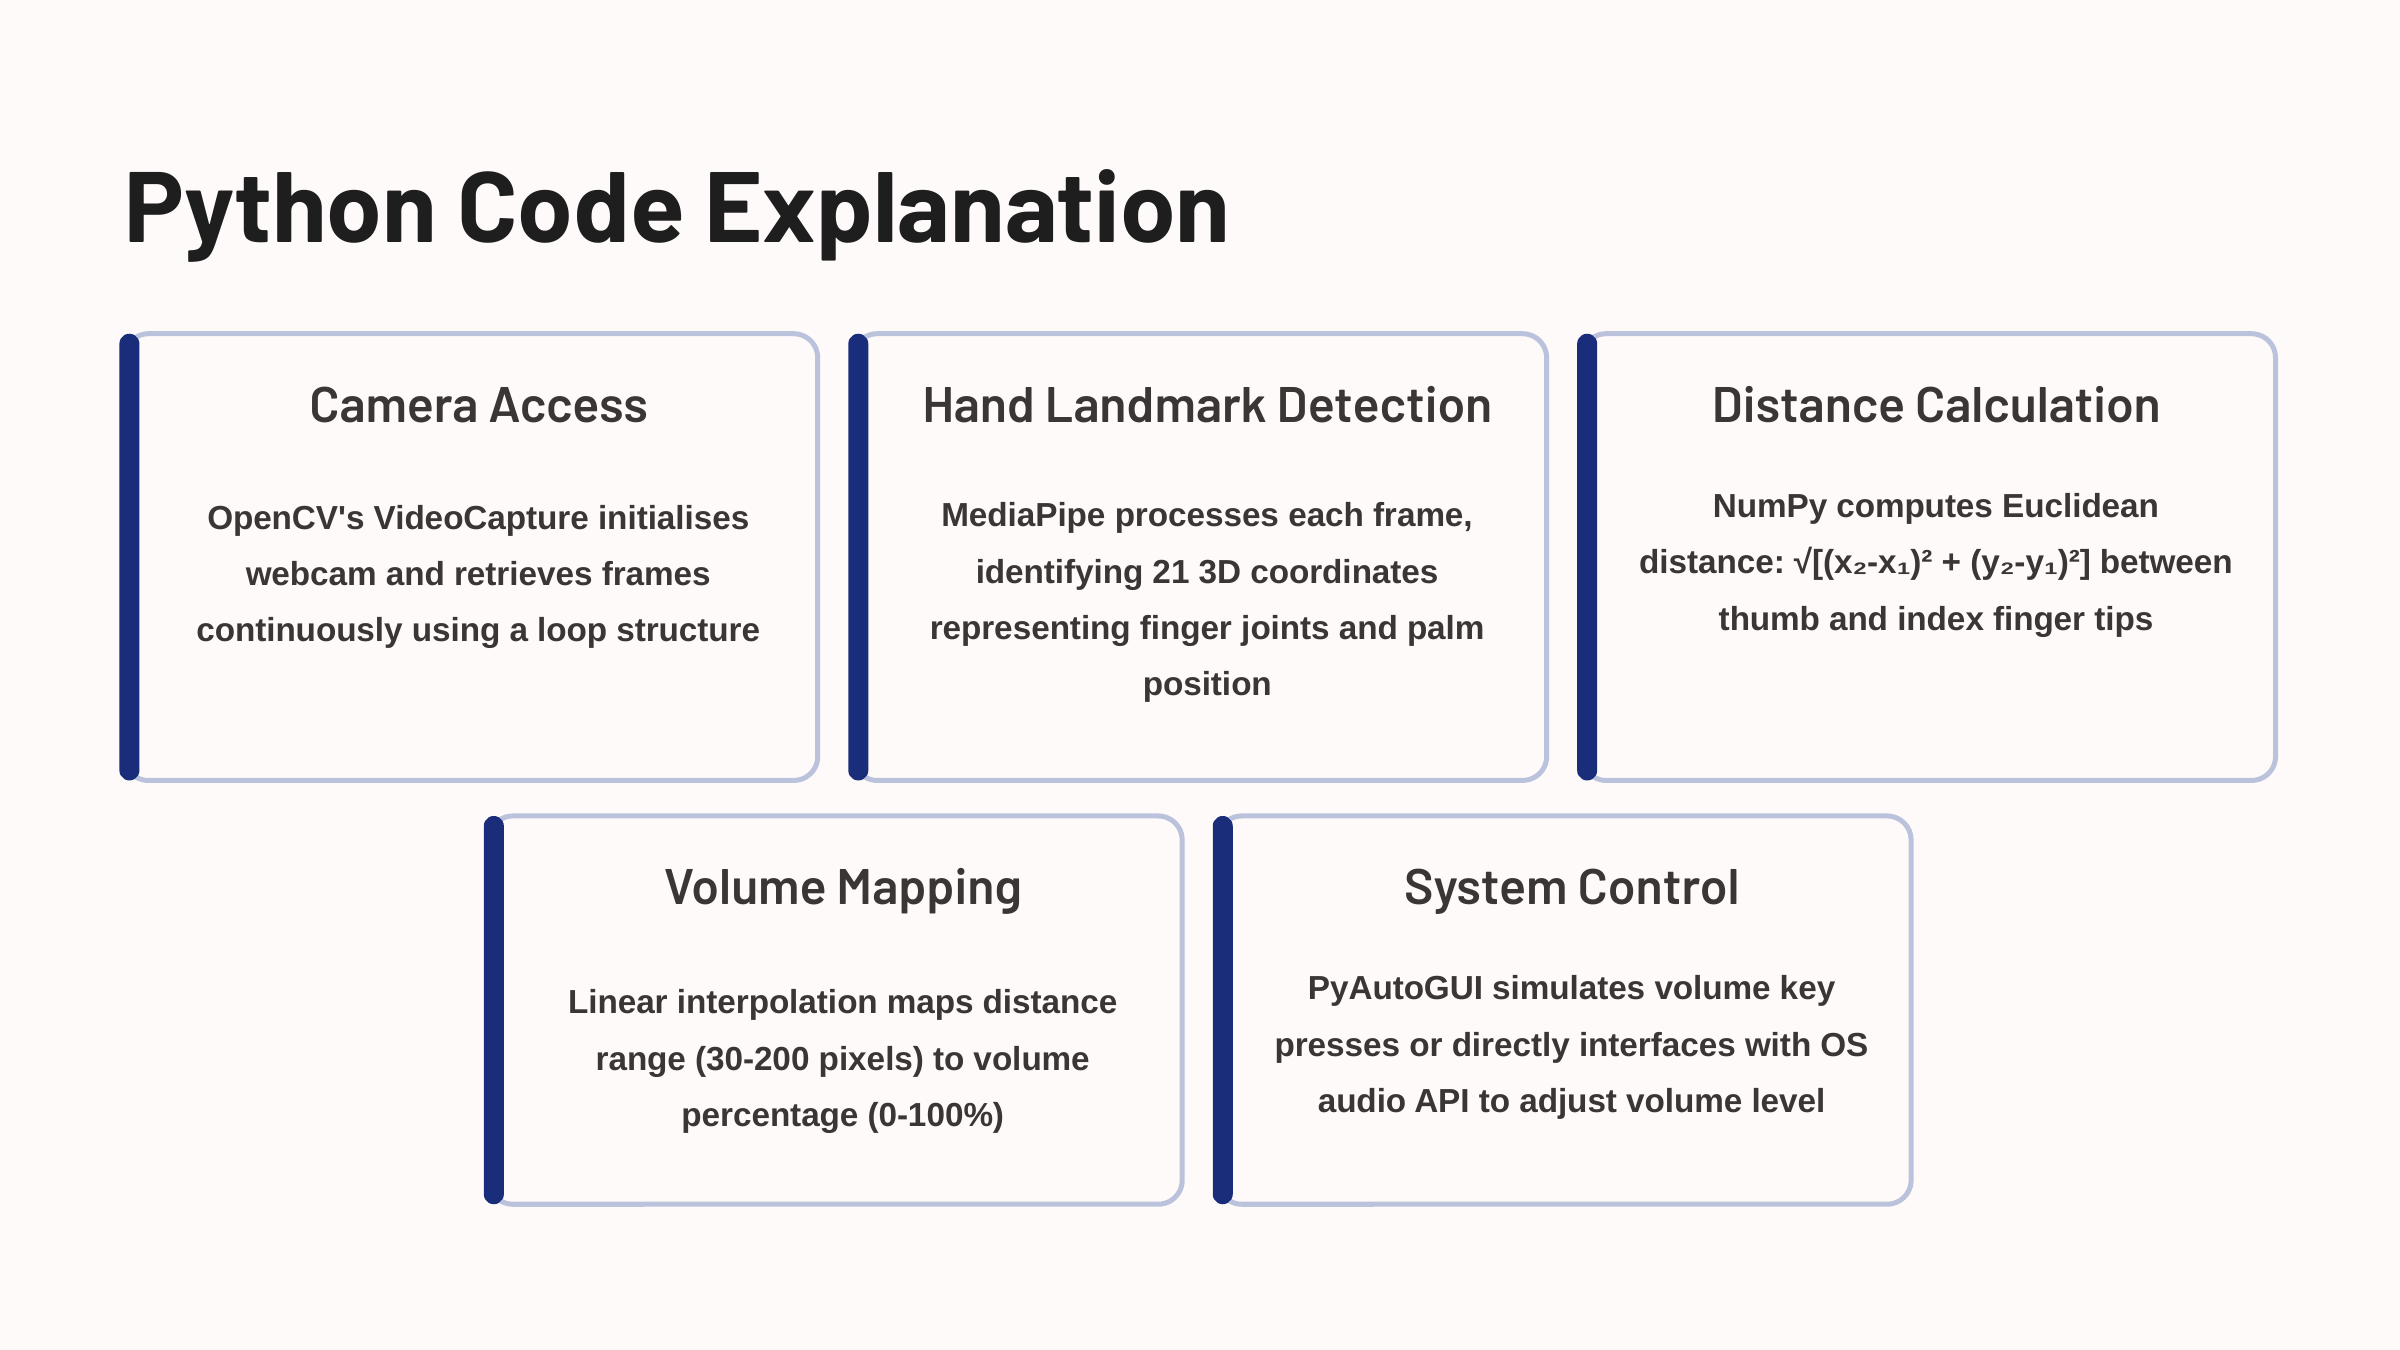

Python Code Explanation

Camera Access
Hand Landmark Detection
Distance Calculation
NumPy computes Euclidean distance: √[(x₂-x₁)² + (y₂-y₁)²] between thumb and index finger tips
MediaPipe processes each frame, identifying 21 3D coordinates representing finger joints and palm position
OpenCV's VideoCapture initialises webcam and retrieves frames continuously using a loop structure

Volume Mapping
System Control
PyAutoGUI simulates volume key presses or directly interfaces with OS audio API to adjust volume level
Linear interpolation maps distance range (30-200 pixels) to volume percentage (0-100%)